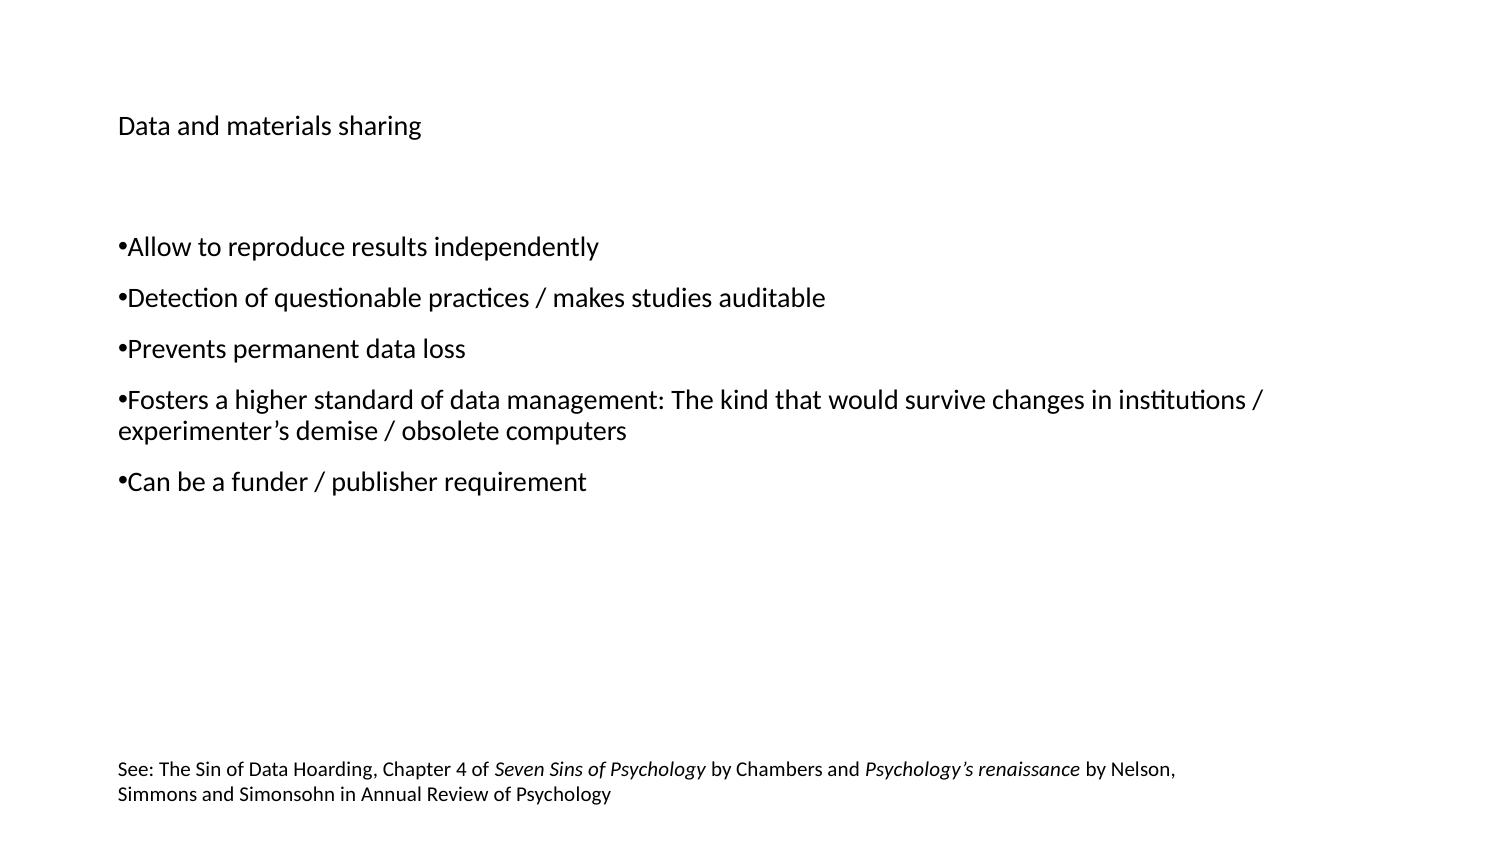

# Data and materials sharing
Allow to reproduce results independently
Detection of questionable practices / makes studies auditable
Prevents permanent data loss
Fosters a higher standard of data management: The kind that would survive changes in institutions / experimenter’s demise / obsolete computers
Can be a funder / publisher requirement
See: The Sin of Data Hoarding, Chapter 4 of Seven Sins of Psychology by Chambers and Psychology’s renaissance by Nelson, Simmons and Simonsohn in Annual Review of Psychology